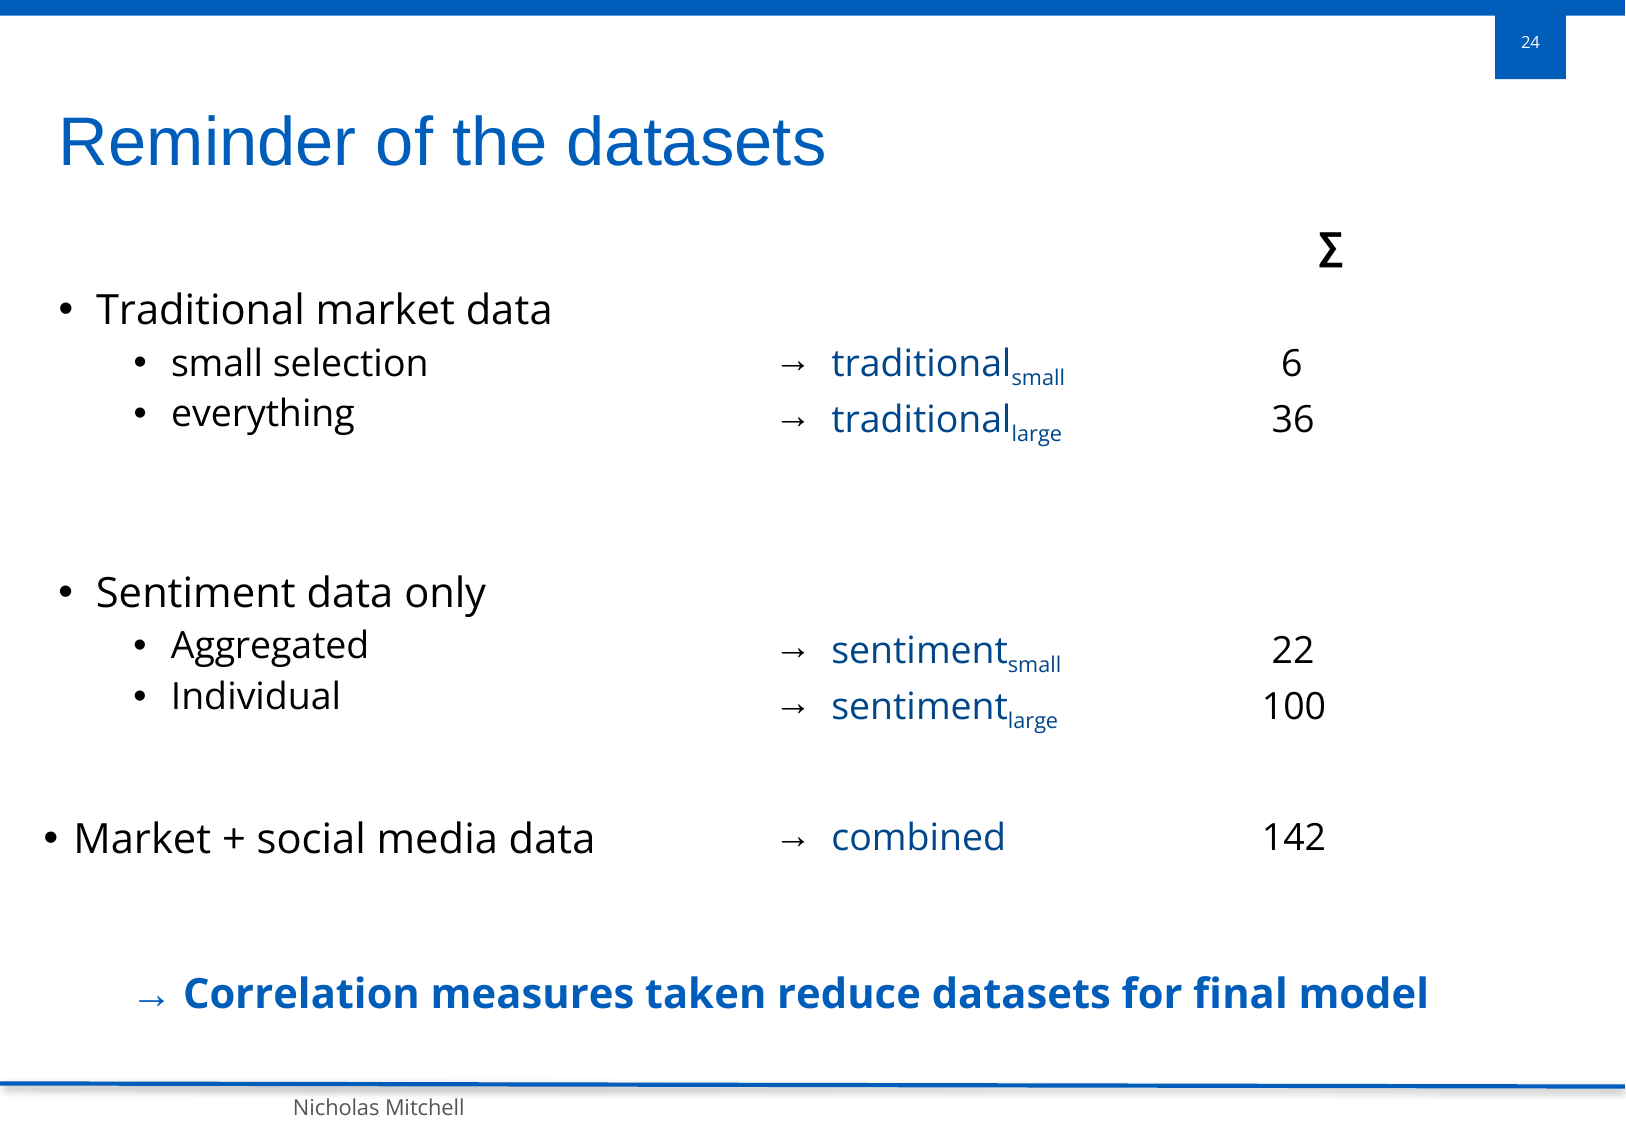

Reminder of the datasets
				  ∑

  traditionalsmall		  6
  traditionallarge		 36
Traditional market data
small selection
everything

Sentiment data only
Aggregated
Individual

  sentimentsmall		 22
  sentimentlarge		100

  combined		142
Market + social media data
→ Correlation measures taken reduce datasets for final model